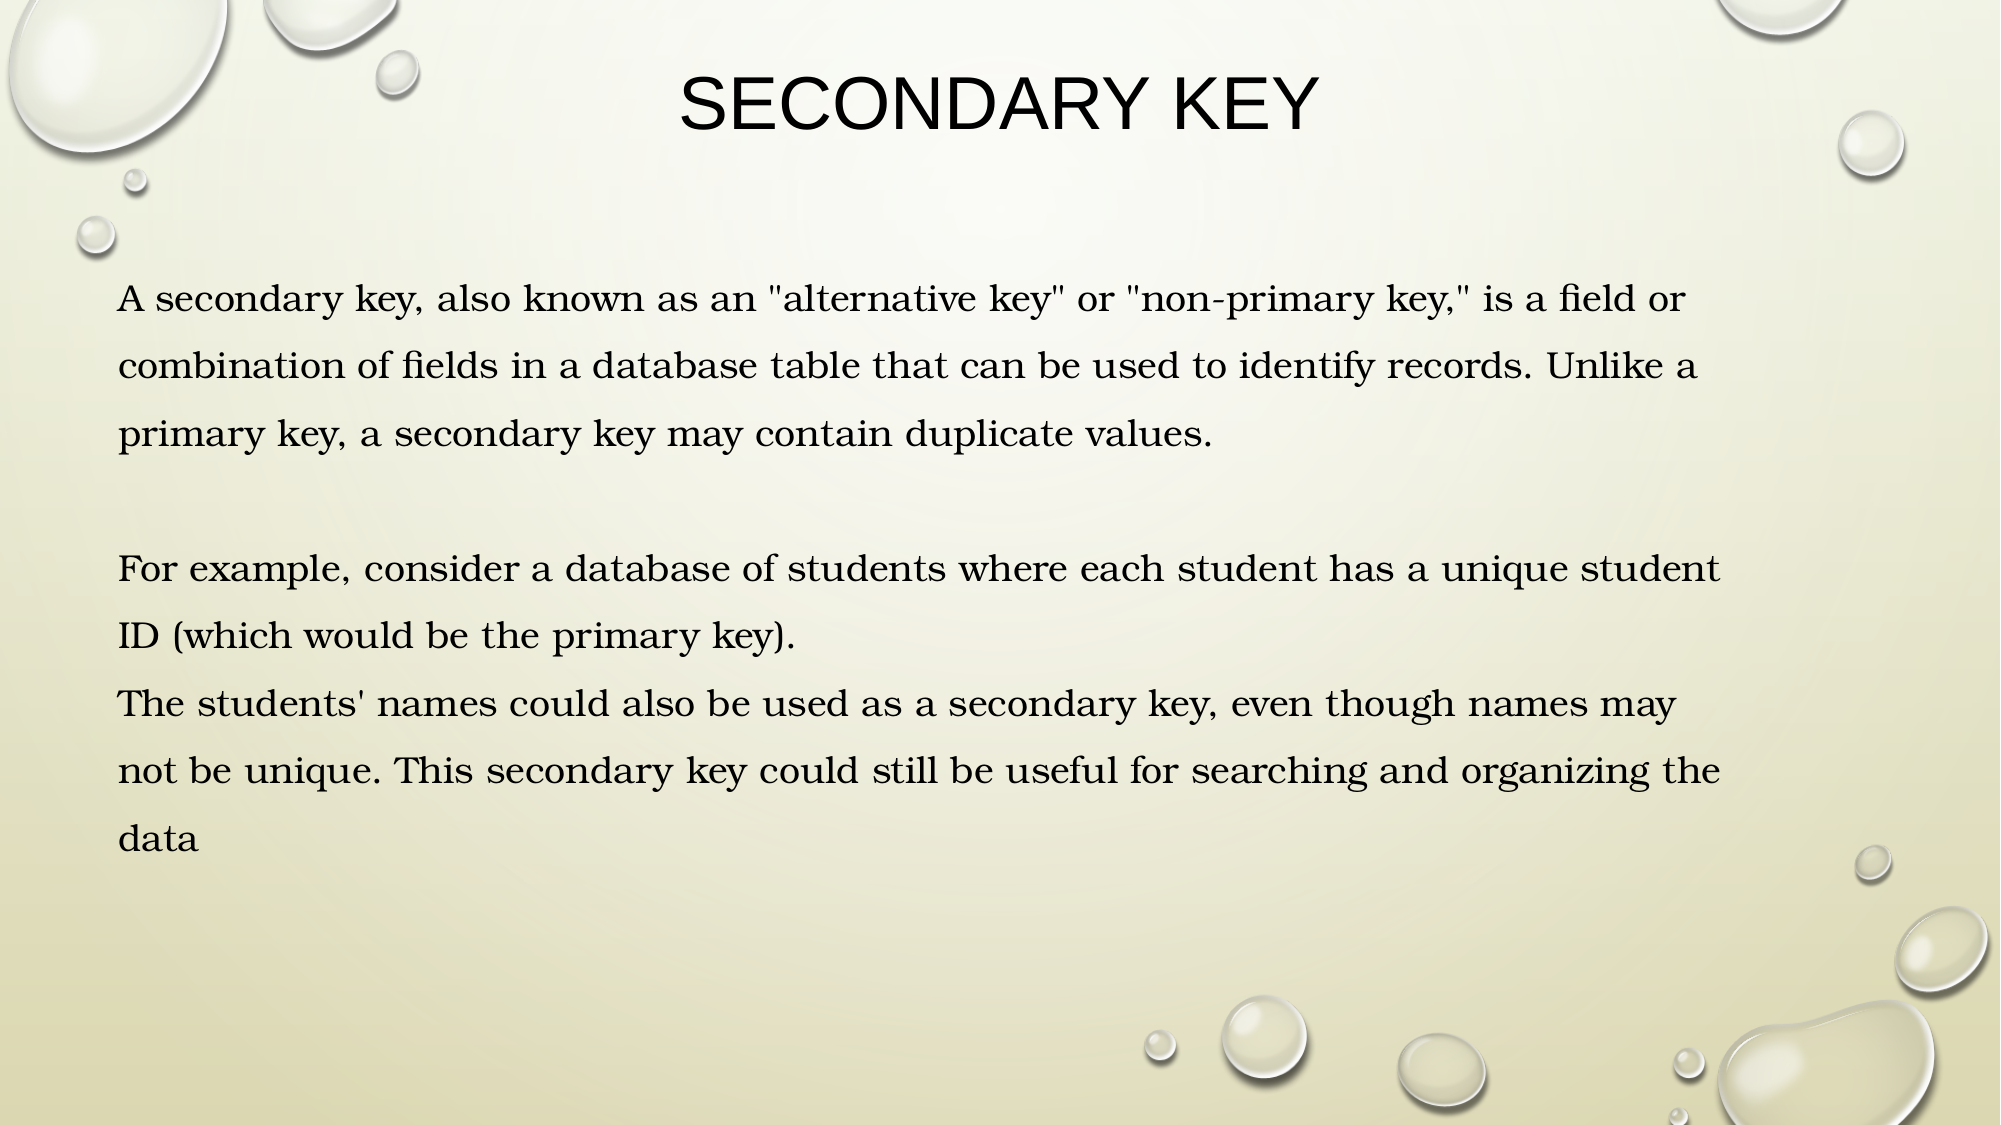

# secondary key
A secondary key, also known as an "alternative key" or "non-primary key," is a field or combination of fields in a database table that can be used to identify records. Unlike a primary key, a secondary key may contain duplicate values.

For example, consider a database of students where each student has a unique student ID (which would be the primary key).
The students' names could also be used as a secondary key, even though names may not be unique. This secondary key could still be useful for searching and organizing the data